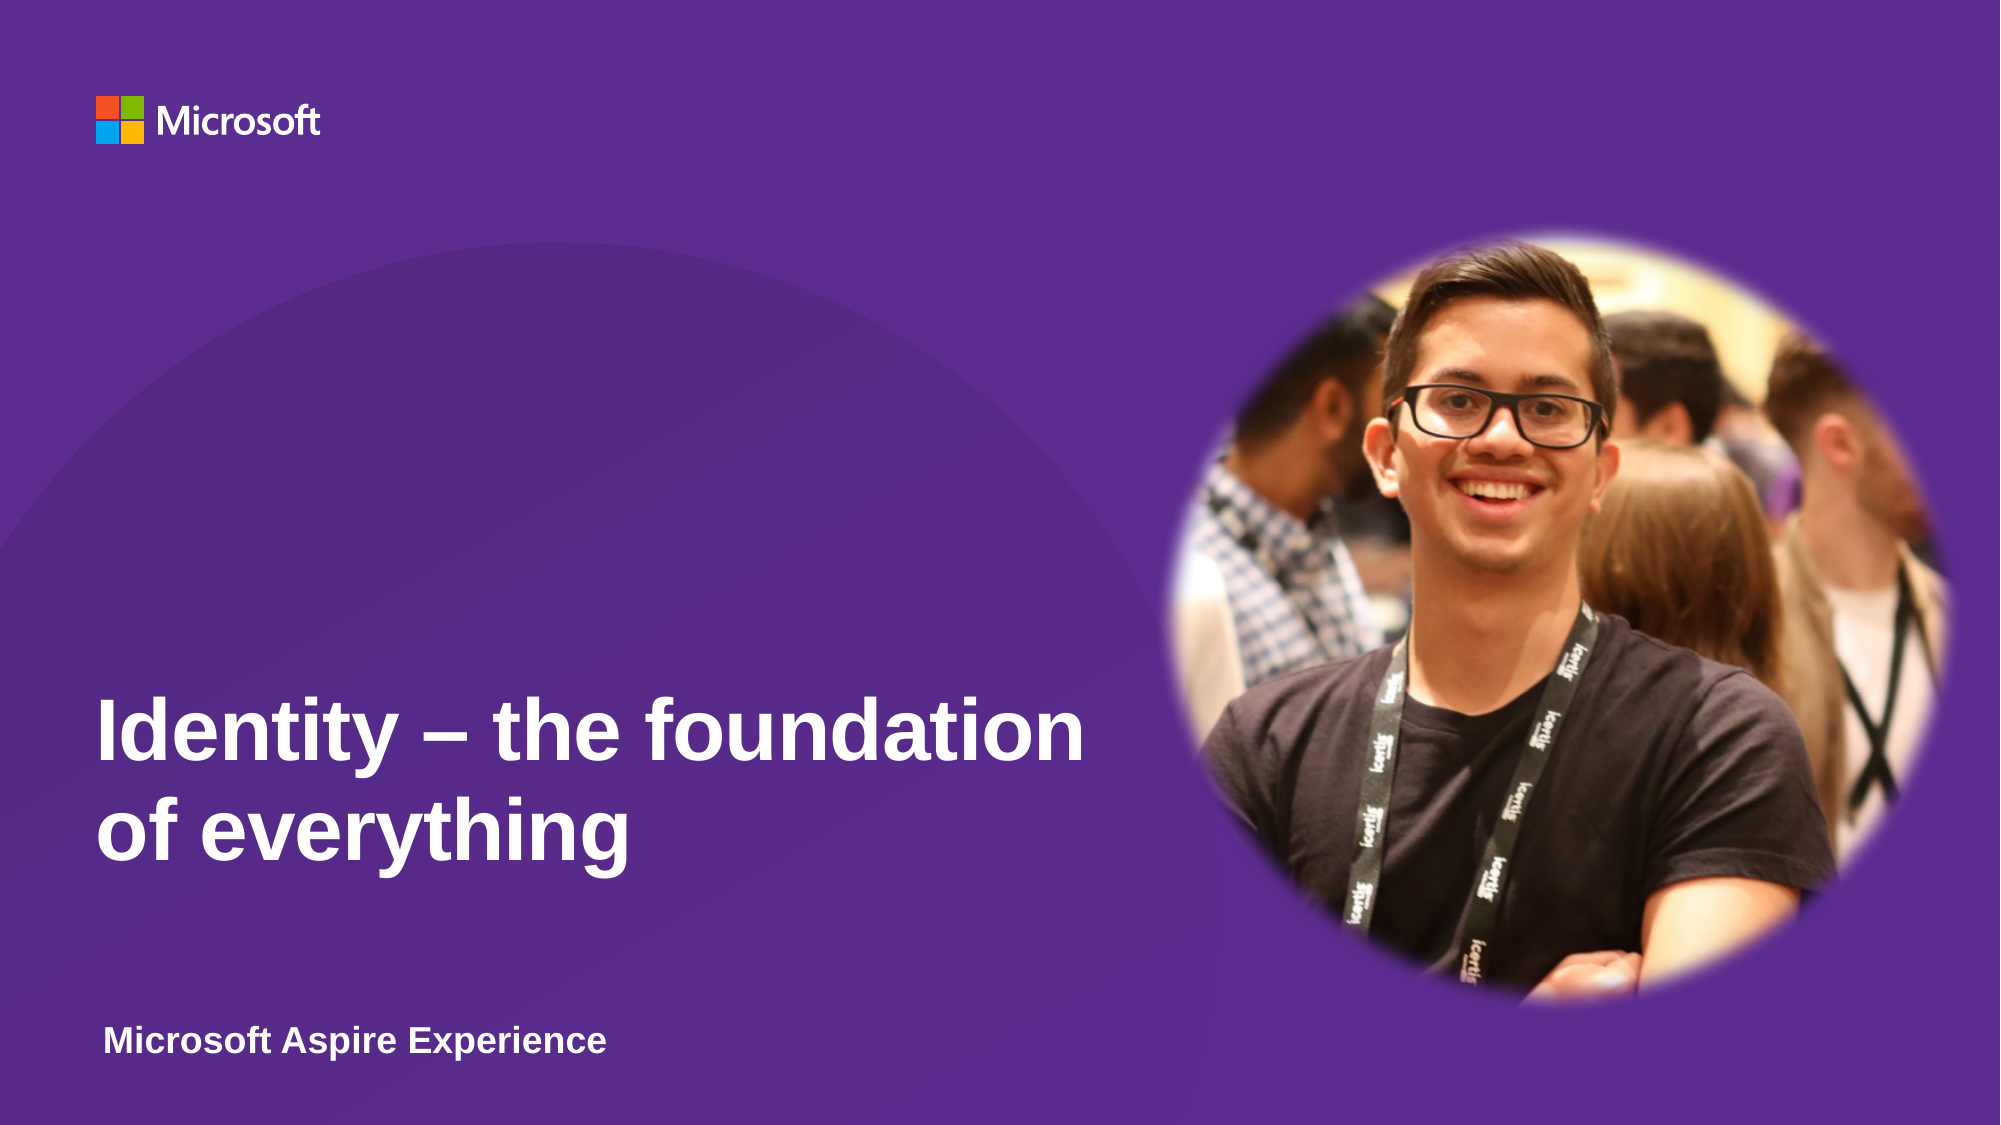

# Identity – the foundation of everything